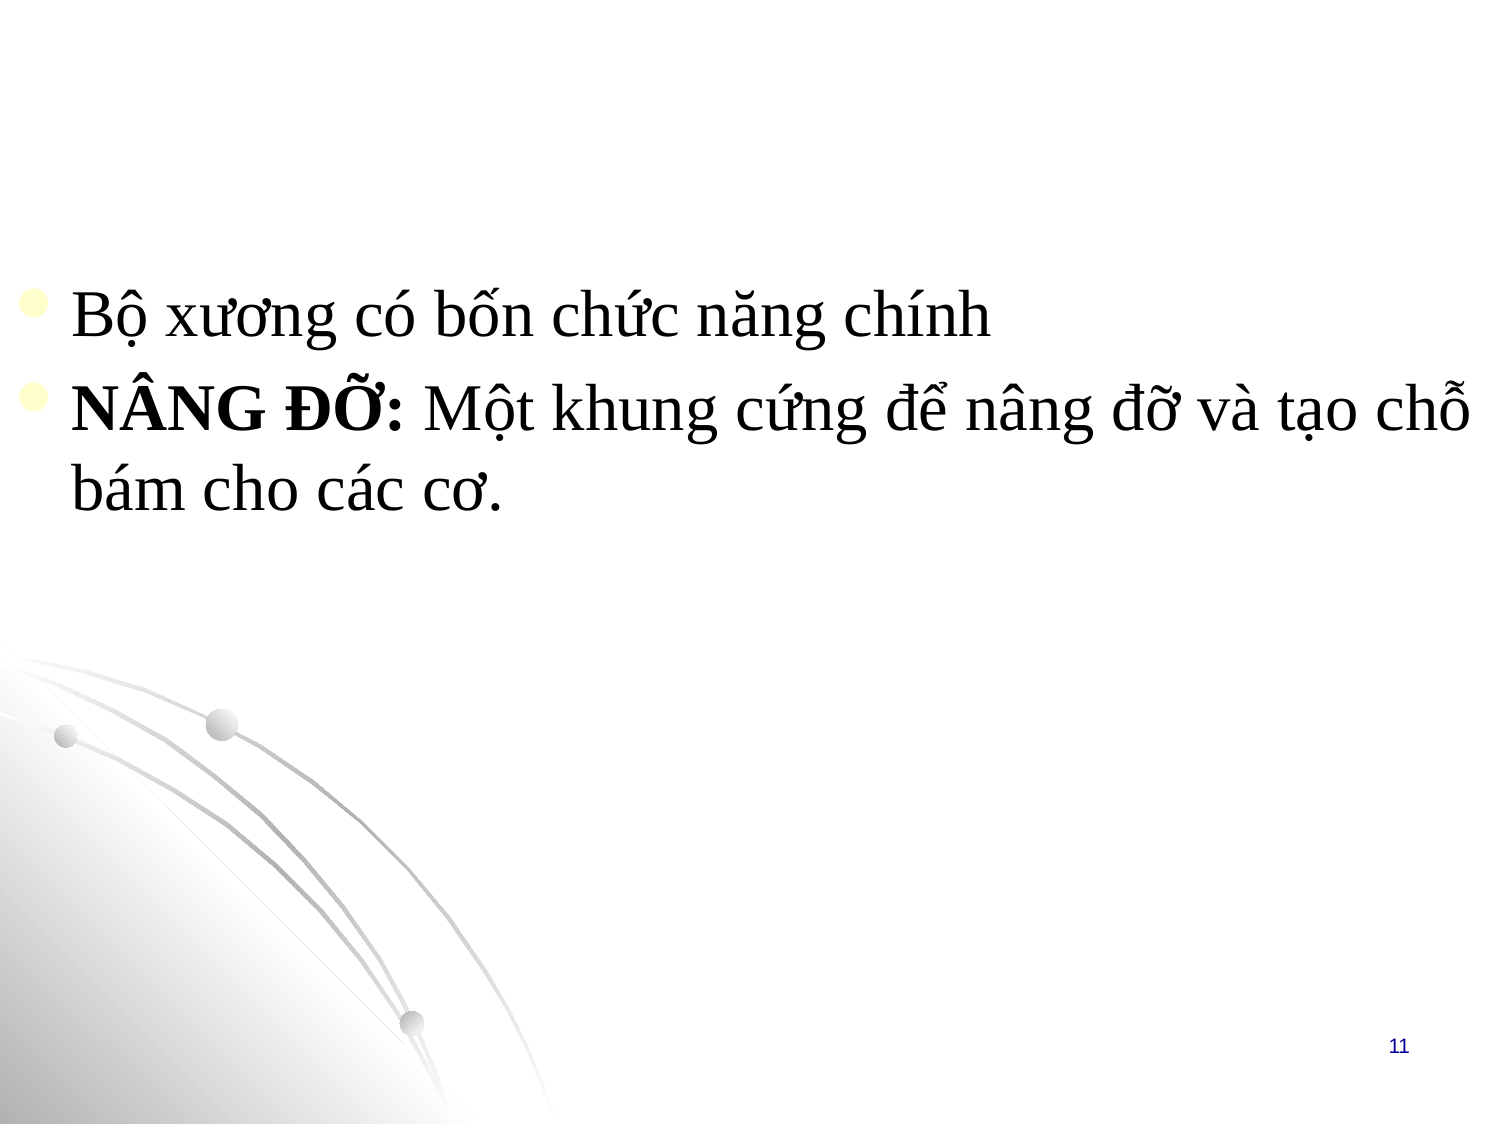

# CHỨC NĂNG
Bộ xương có bốn chức năng chính
NÂNG ĐỠ: Một khung cứng để nâng đỡ và tạo chỗ bám cho các cơ.

11